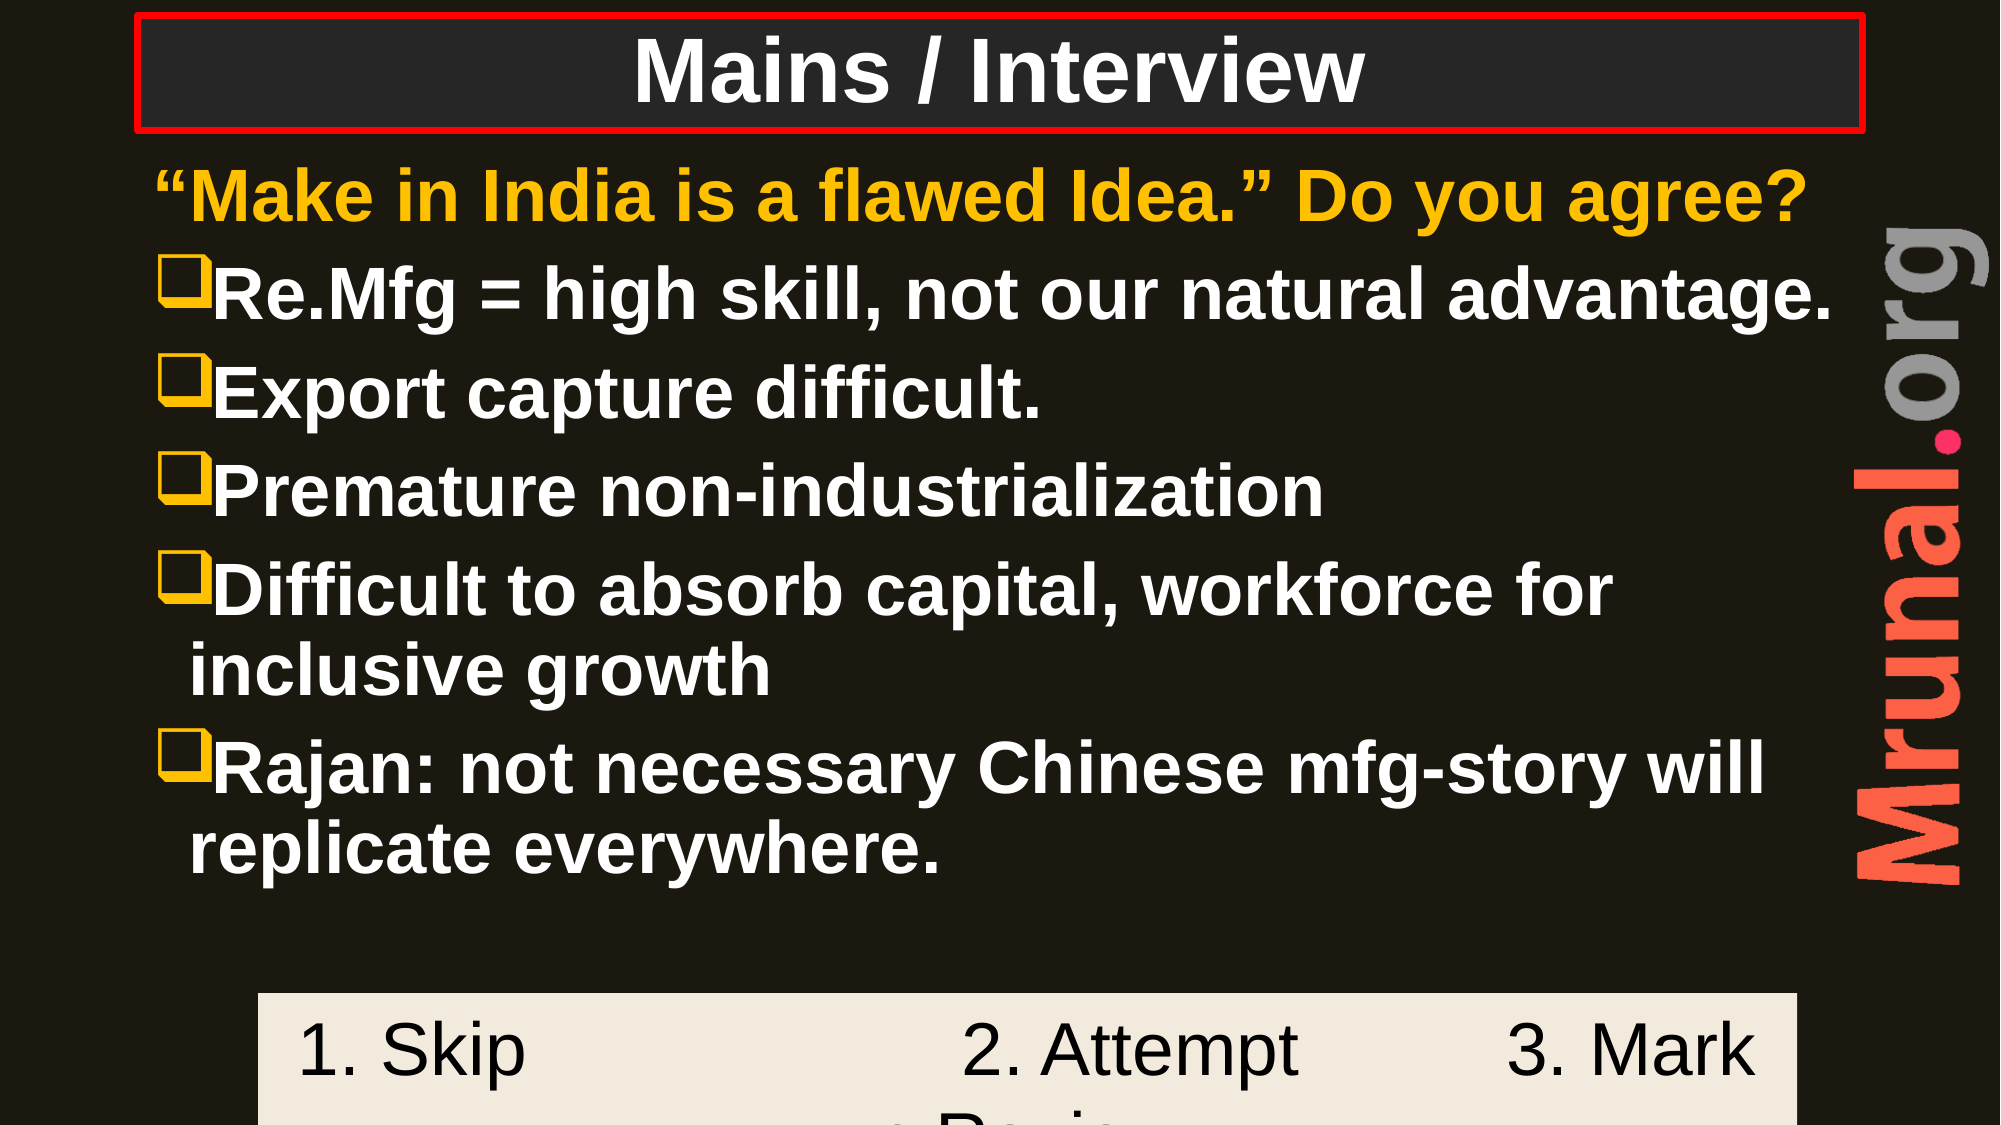

# Mains / Interview
“Make in India is a flawed Idea.” Do you agree?
Re.Mfg = high skill, not our natural advantage.
Export capture difficult.
Premature non-industrialization
Difficult to absorb capital, workforce for inclusive growth
Rajan: not necessary Chinese mfg-story will replicate everywhere.